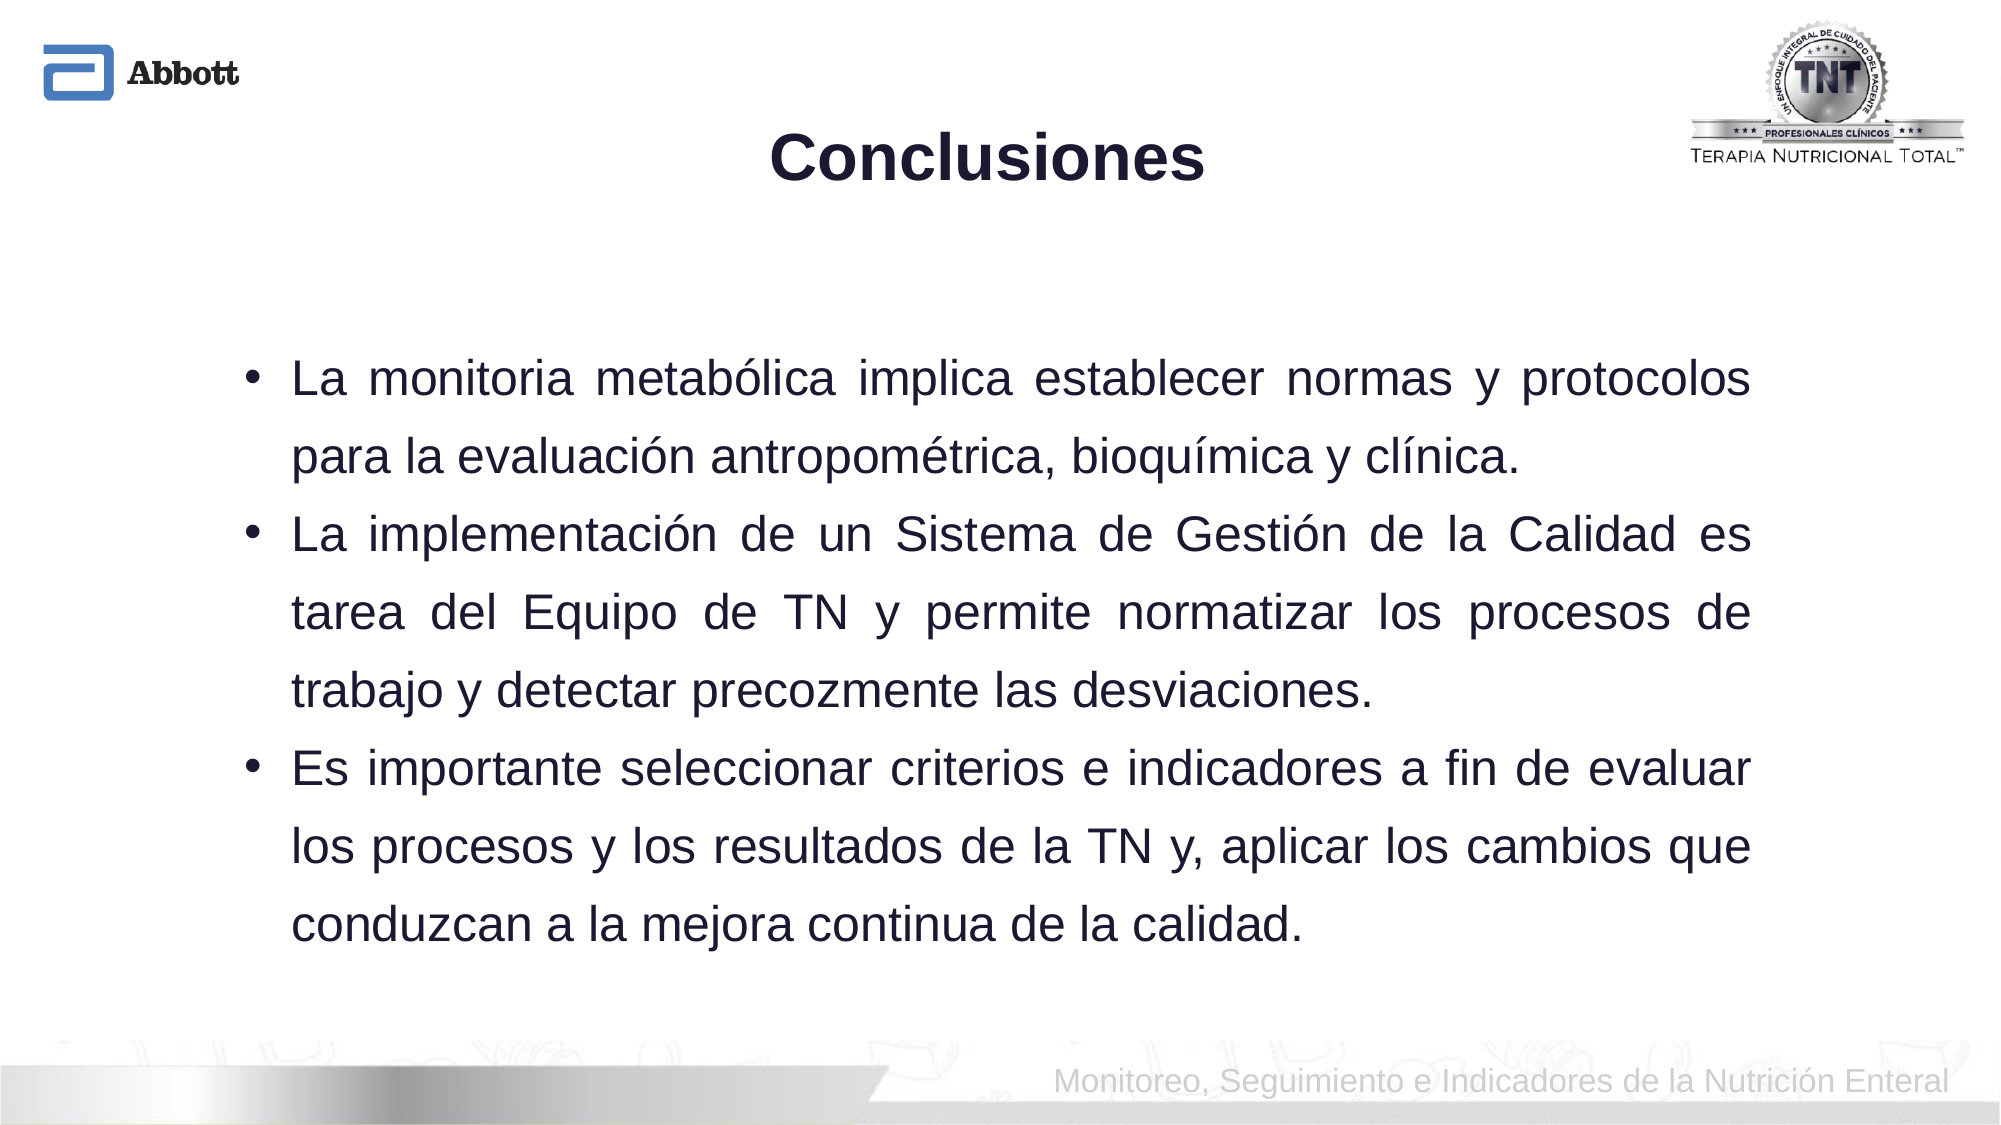

Conclusiones

La monitoria metabólica implica establecer normas y protocolos para la evaluación antropométrica, bioquímica y clínica.
La implementación de un Sistema de Gestión de la Calidad es tarea del Equipo de TN y permite normatizar los procesos de trabajo y detectar precozmente las desviaciones.
Es importante seleccionar criterios e indicadores a fin de evaluar los procesos y los resultados de la TN y, aplicar los cambios que conduzcan a la mejora continua de la calidad.